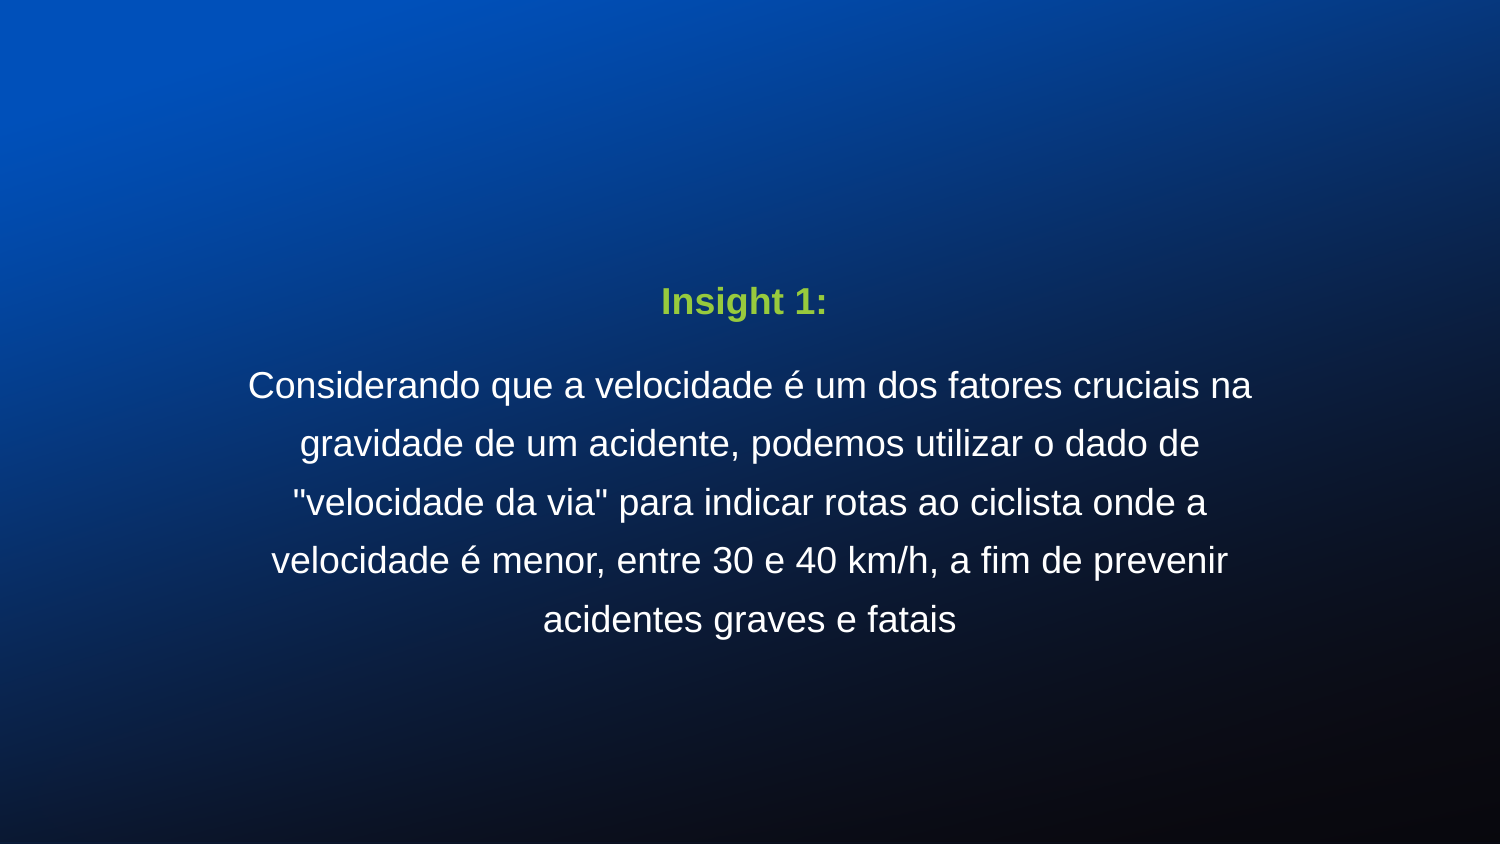

Insight 1:
Considerando que a velocidade é um dos fatores cruciais na gravidade de um acidente, podemos utilizar o dado de "velocidade da via" para indicar rotas ao ciclista onde a velocidade é menor, entre 30 e 40 km/h, a fim de prevenir acidentes graves e fatais